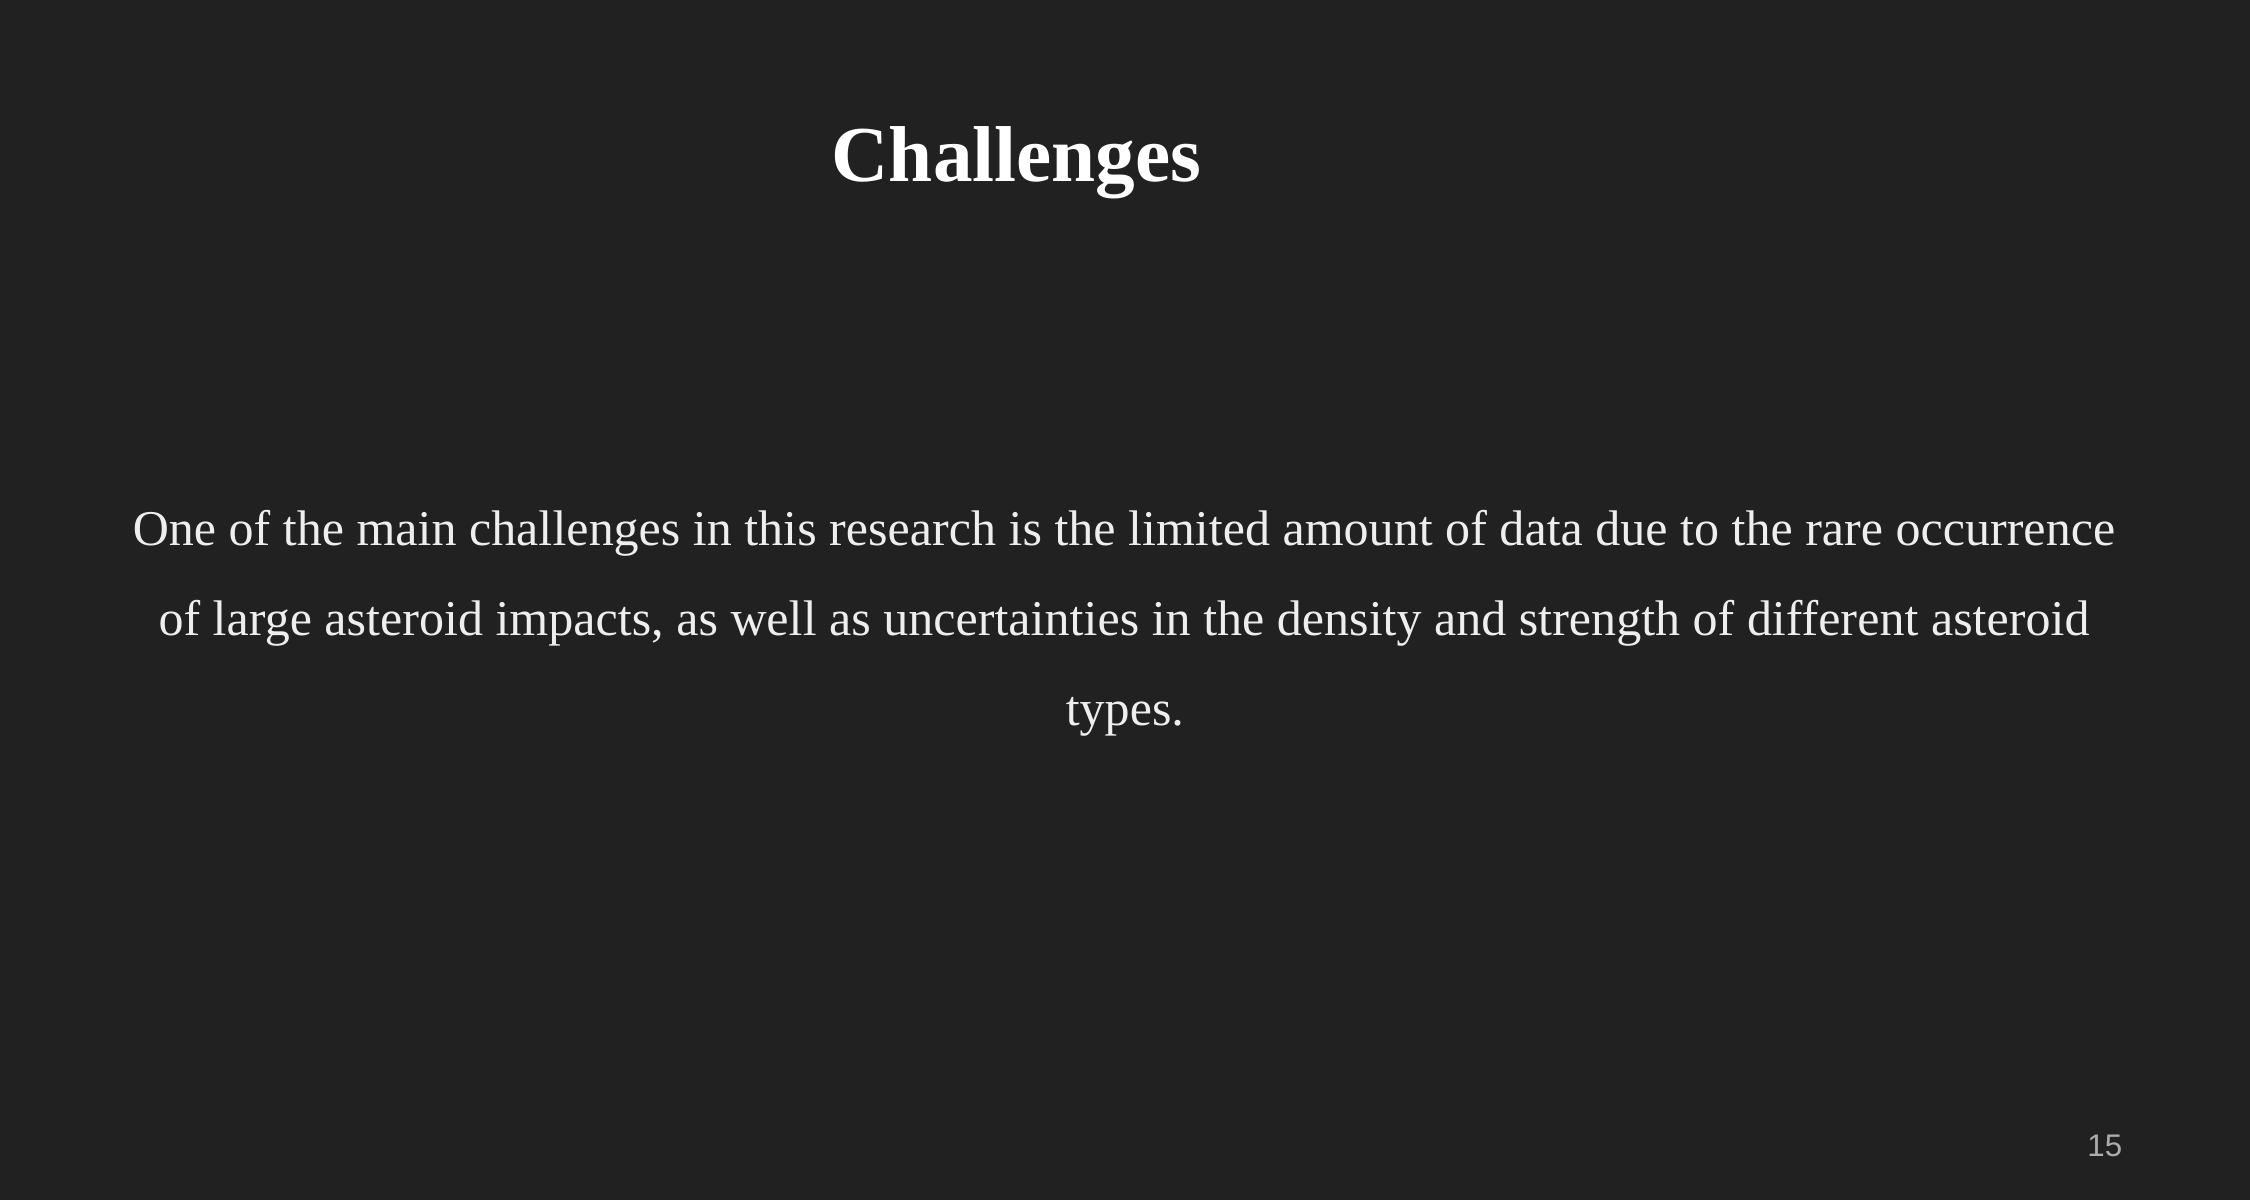

# Challenges
One of the main challenges in this research is the limited amount of data due to the rare occurrence of large asteroid impacts, as well as uncertainties in the density and strength of different asteroid types.
15